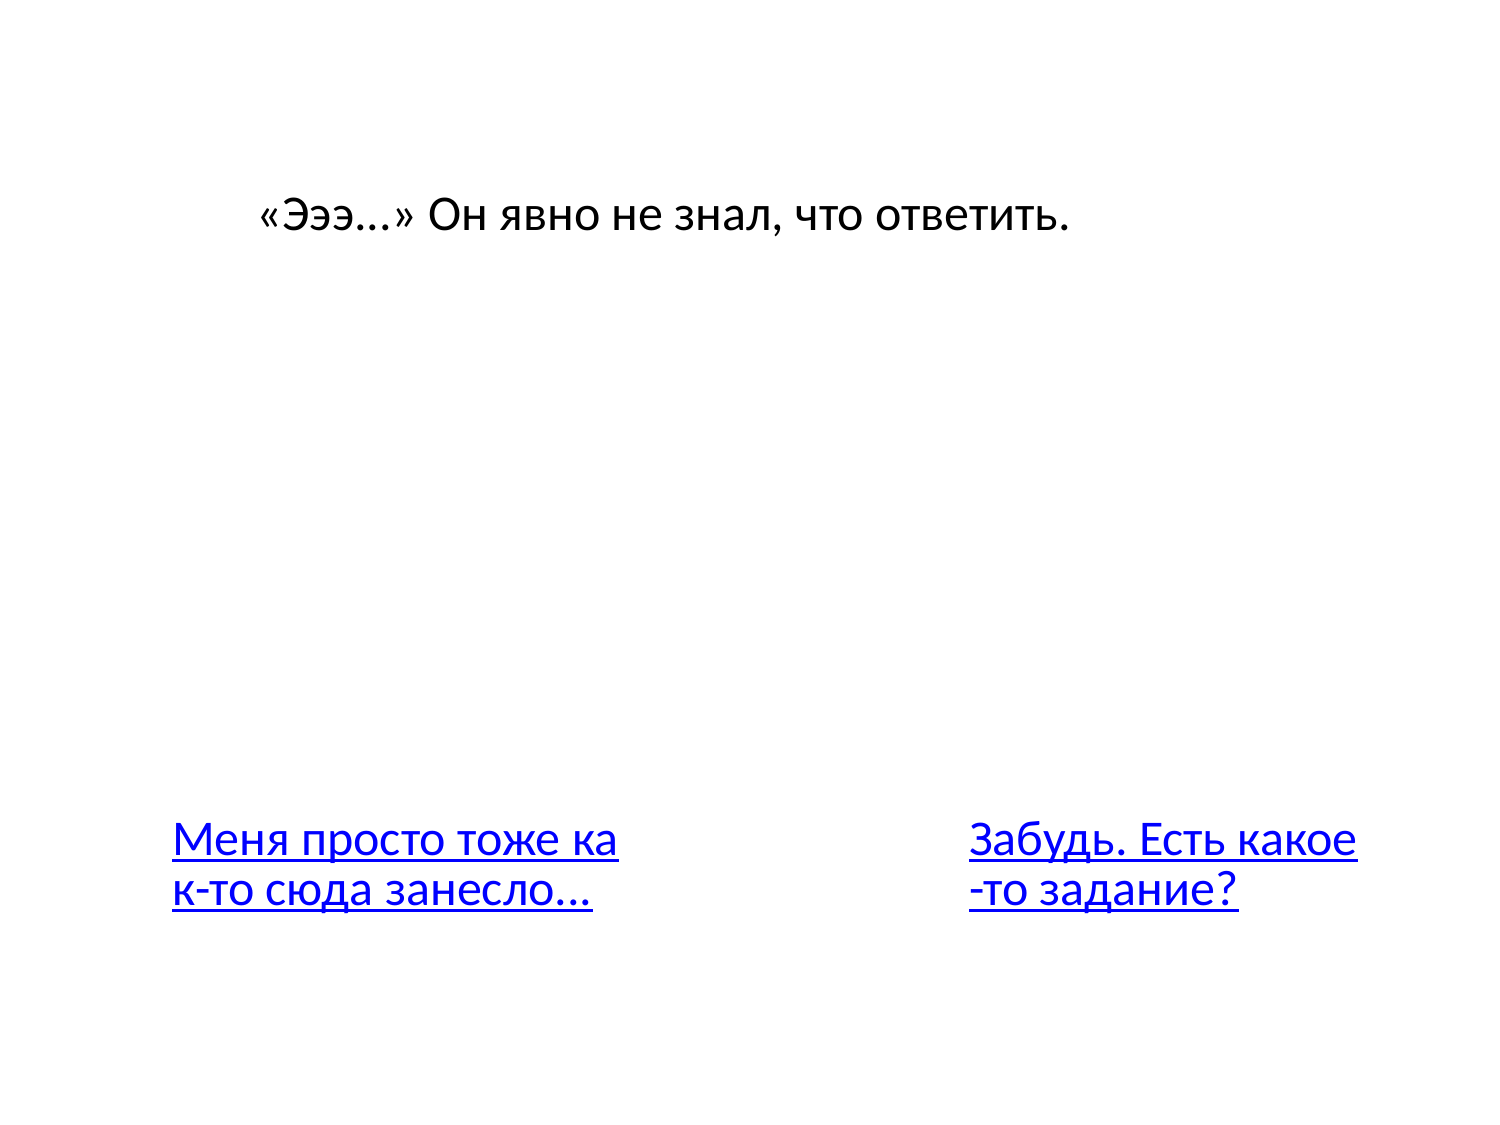

«Эээ...» Он явно не знал, что ответить.
Меня просто тоже как-то сюда занесло...
Забудь. Есть какое-то задание?